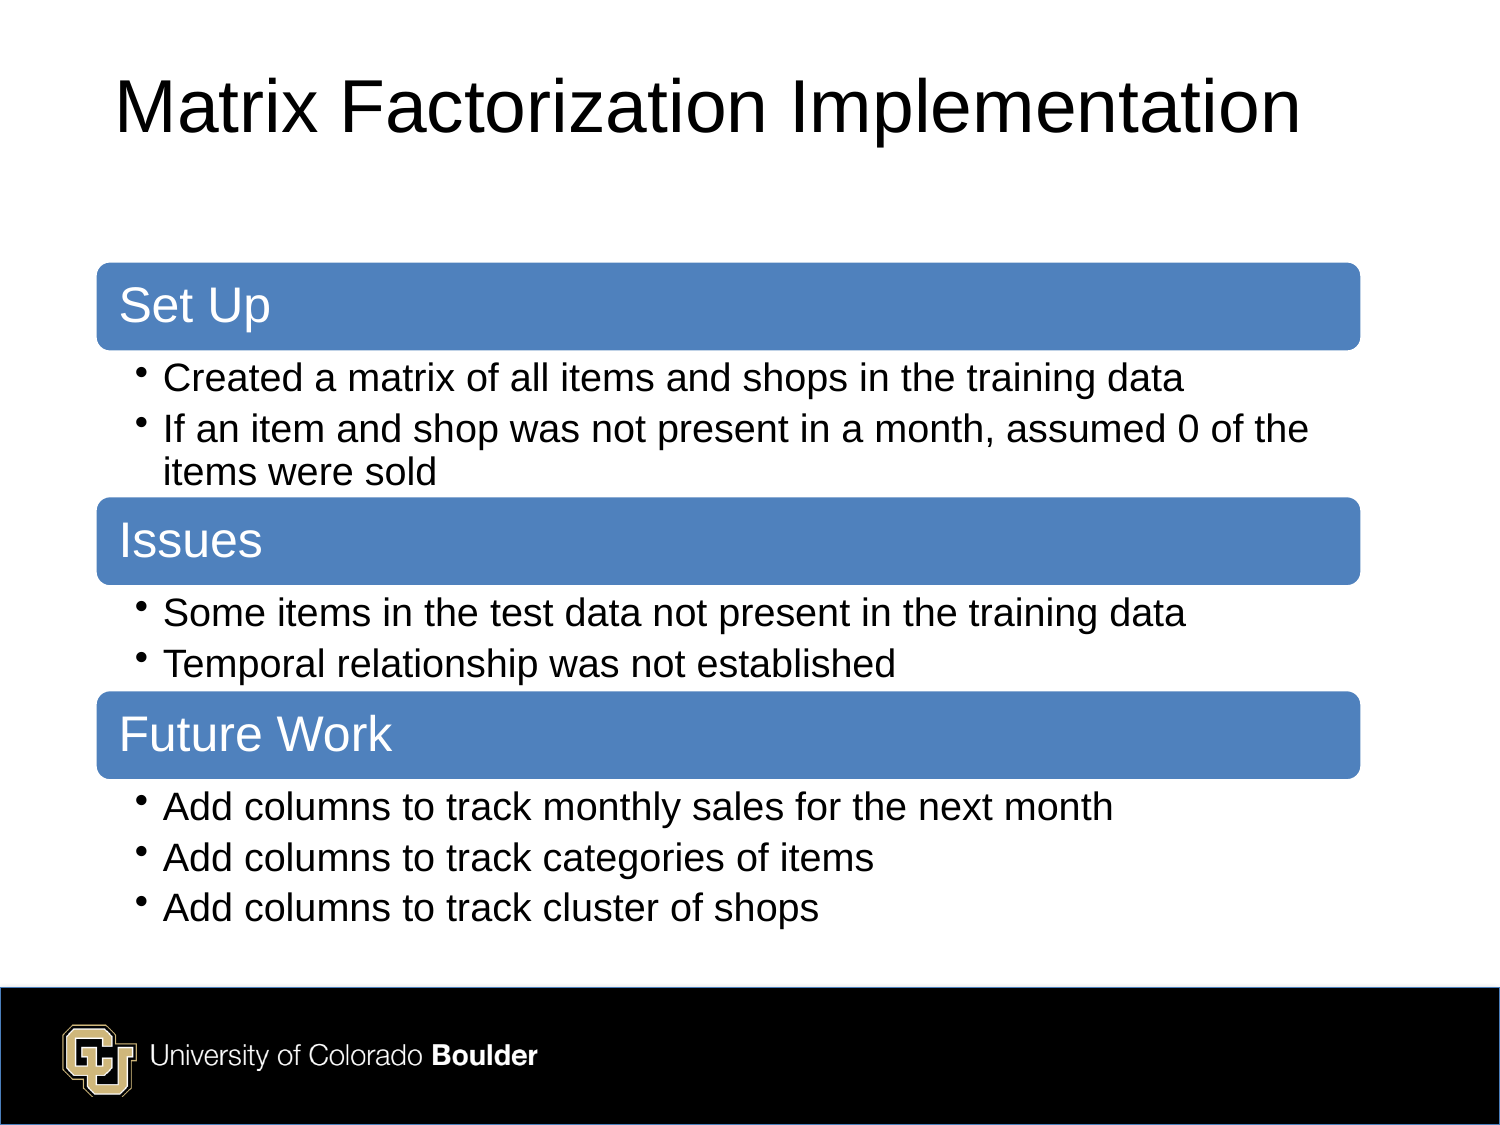

Matrix Factorization Implementation
Set Up
Created a matrix of all items and shops in the training data
If an item and shop was not present in a month, assumed 0 of the items were sold
Issues
Some items in the test data not present in the training data
Temporal relationship was not established
Future Work
Add columns to track monthly sales for the next month
Add columns to track categories of items
Add columns to track cluster of shops